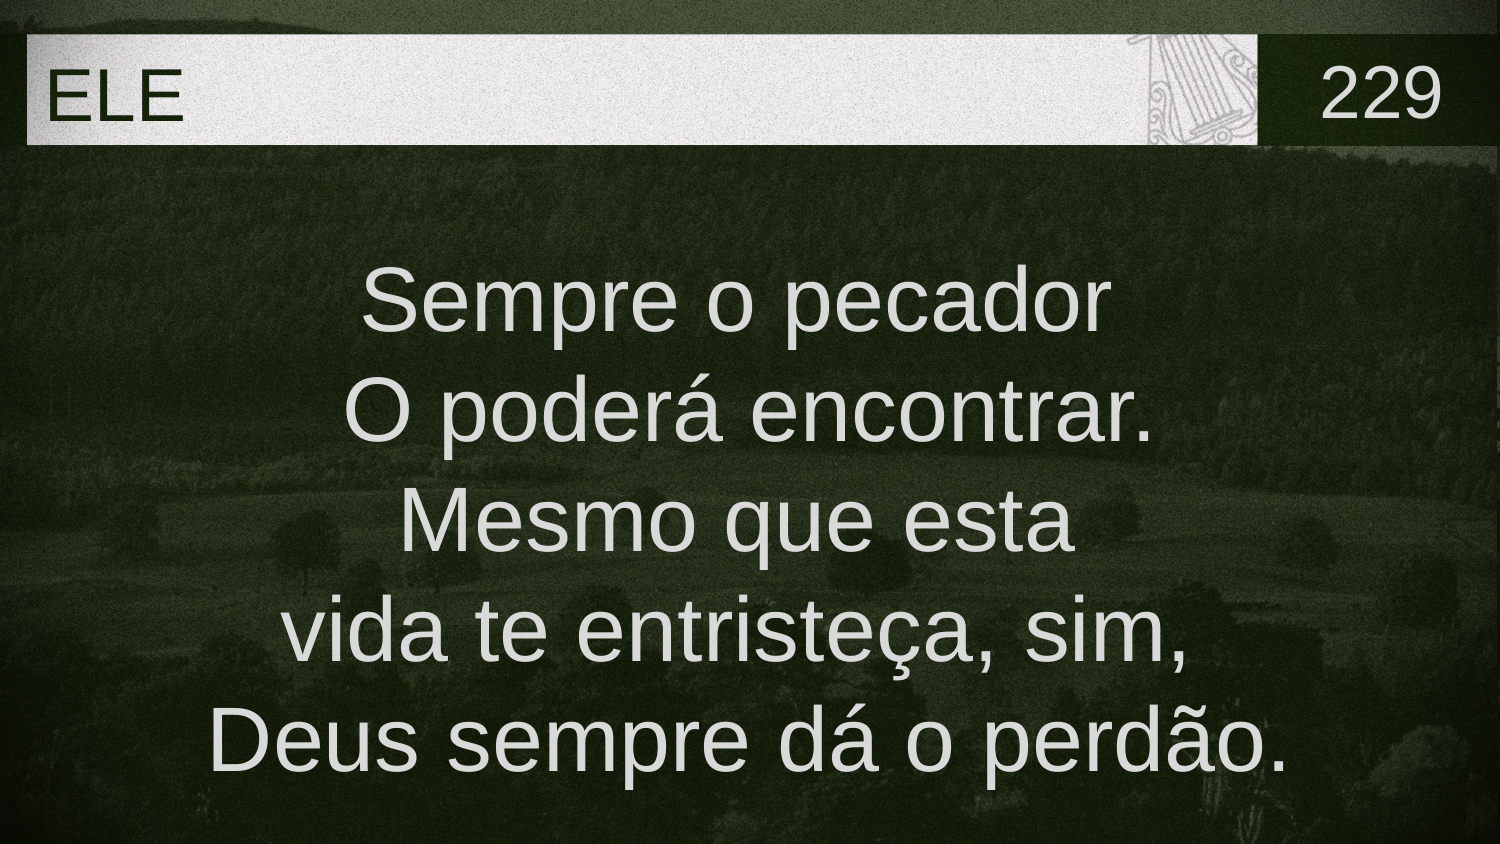

# ELE
229
Sempre o pecador
O poderá encontrar.
Mesmo que esta
vida te entristeça, sim,
Deus sempre dá o perdão.